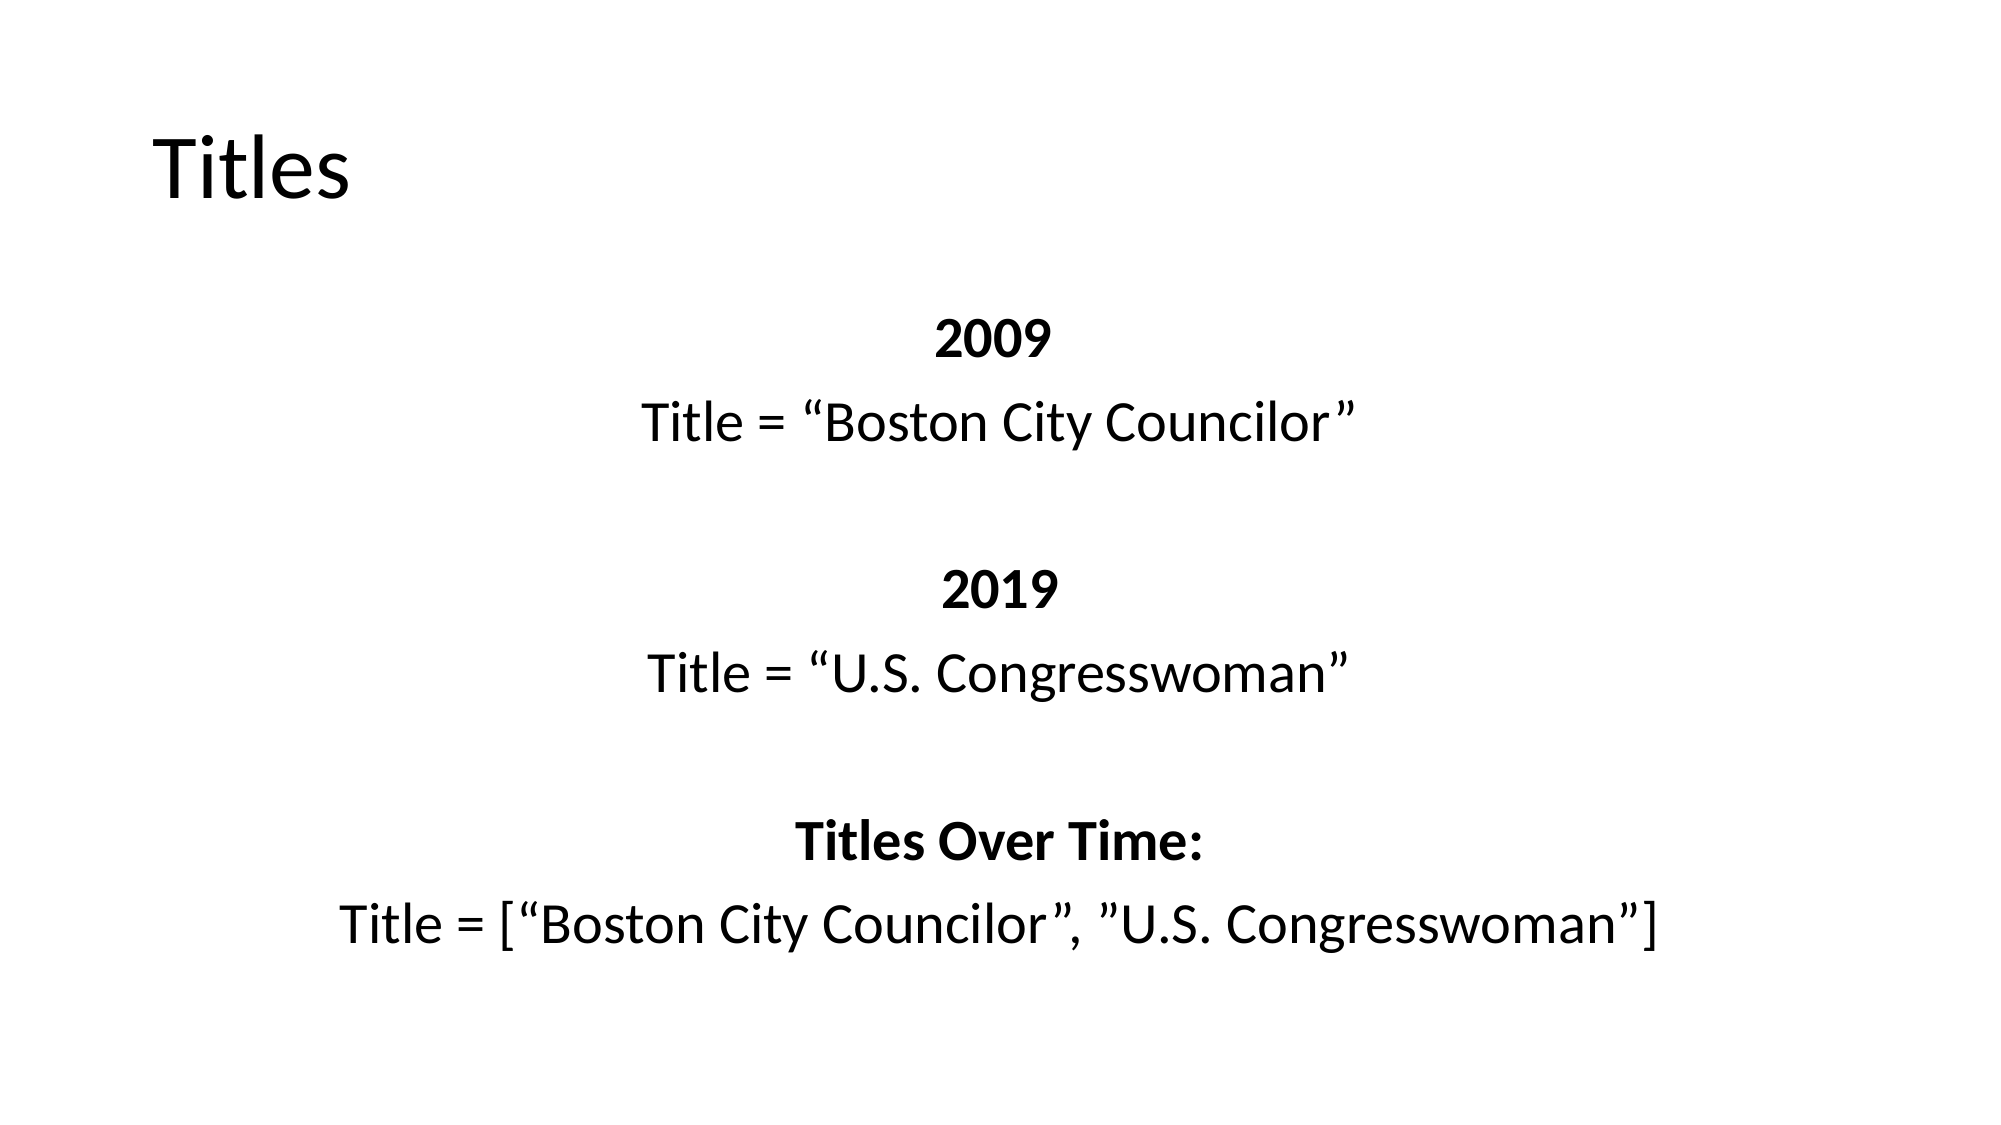

# Titles
2009
Title = “Boston City Councilor”

2019
Title = “U.S. Congresswoman”

Titles Over Time:
Title = [“Boston City Councilor”, ”U.S. Congresswoman”]